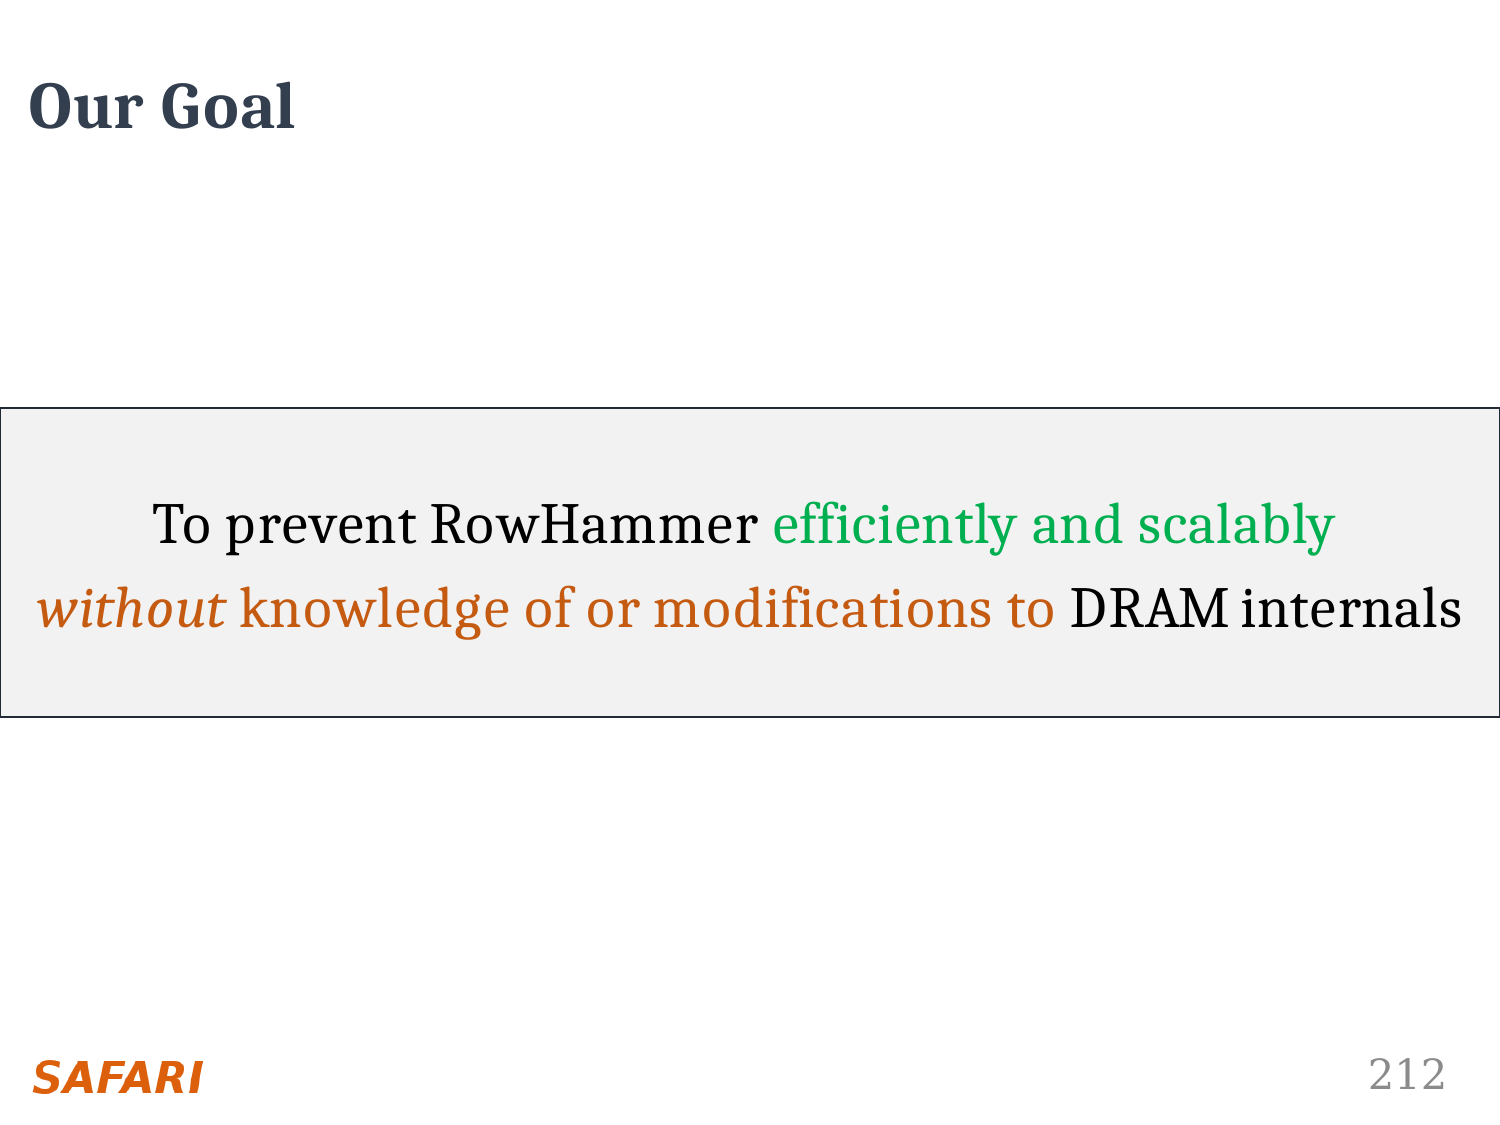

# Our Goal

To prevent RowHammer efficiently and scalably
without knowledge of or modifications to DRAM internals